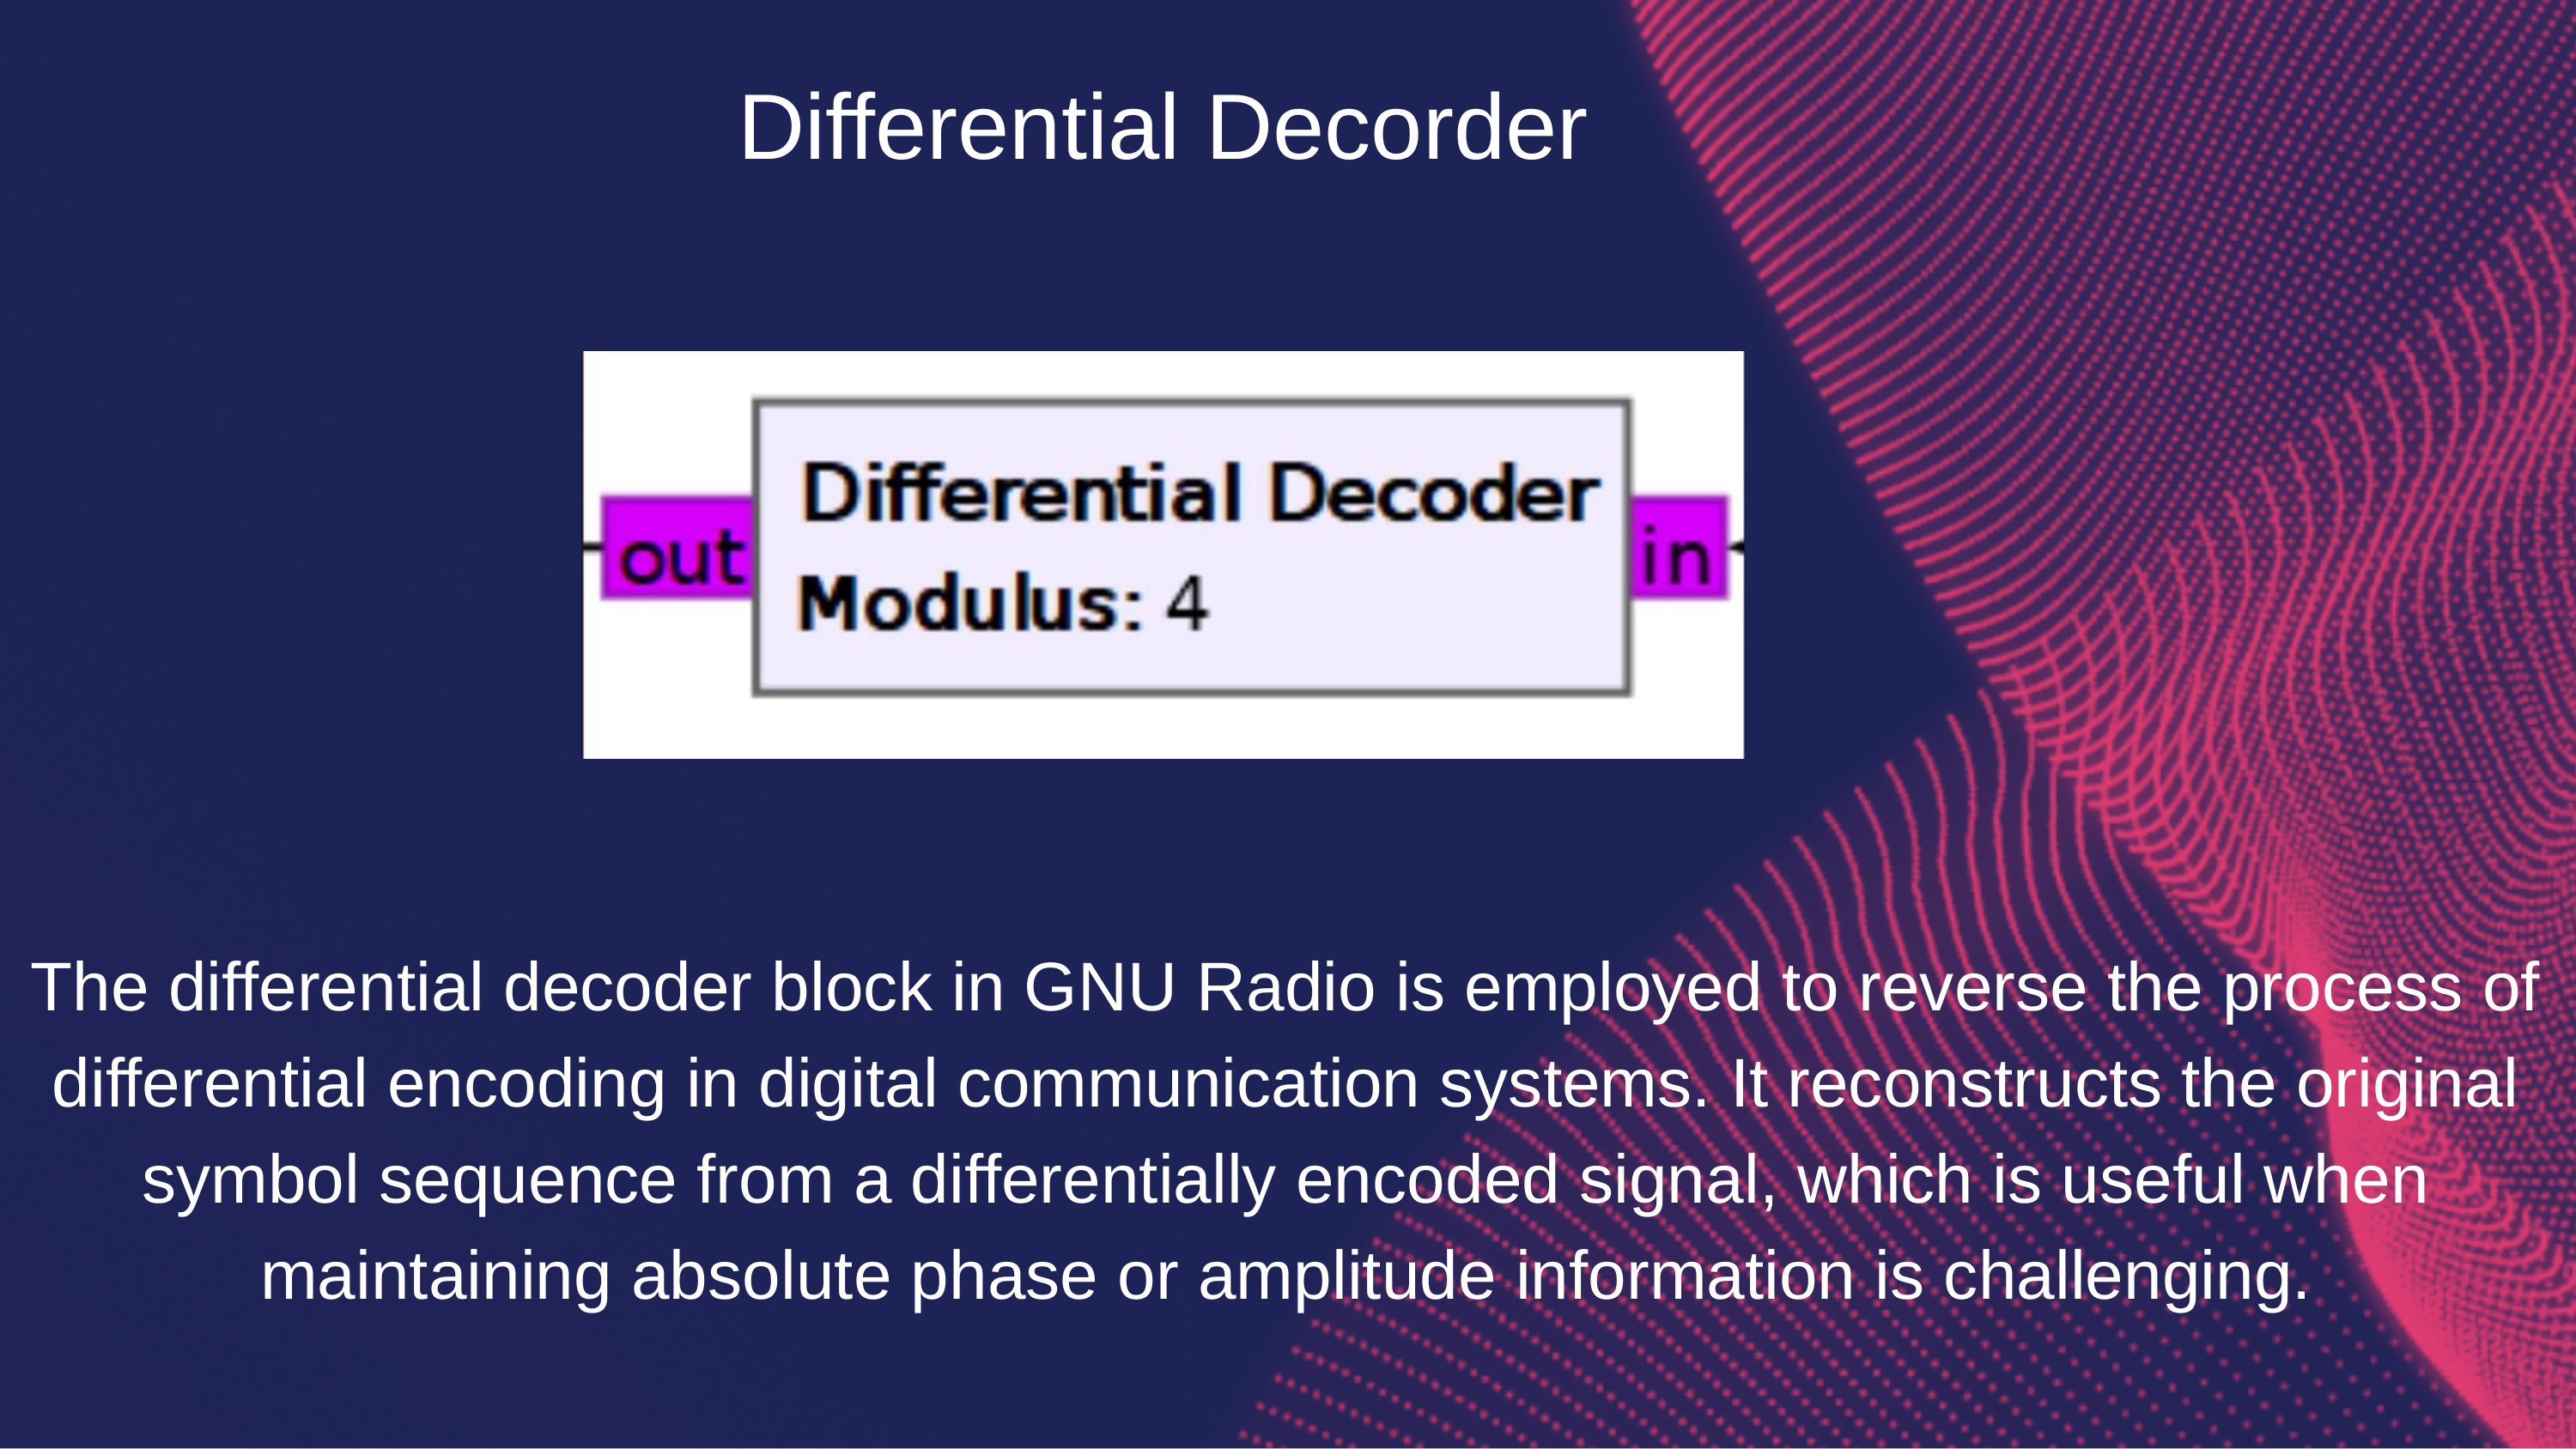

Differential Decorder

The differential decoder block in GNU Radio is employed to reverse the process of differential encoding in digital communication systems. It reconstructs the original symbol sequence from a differentially encoded signal, which is useful when maintaining absolute phase or amplitude information is challenging.